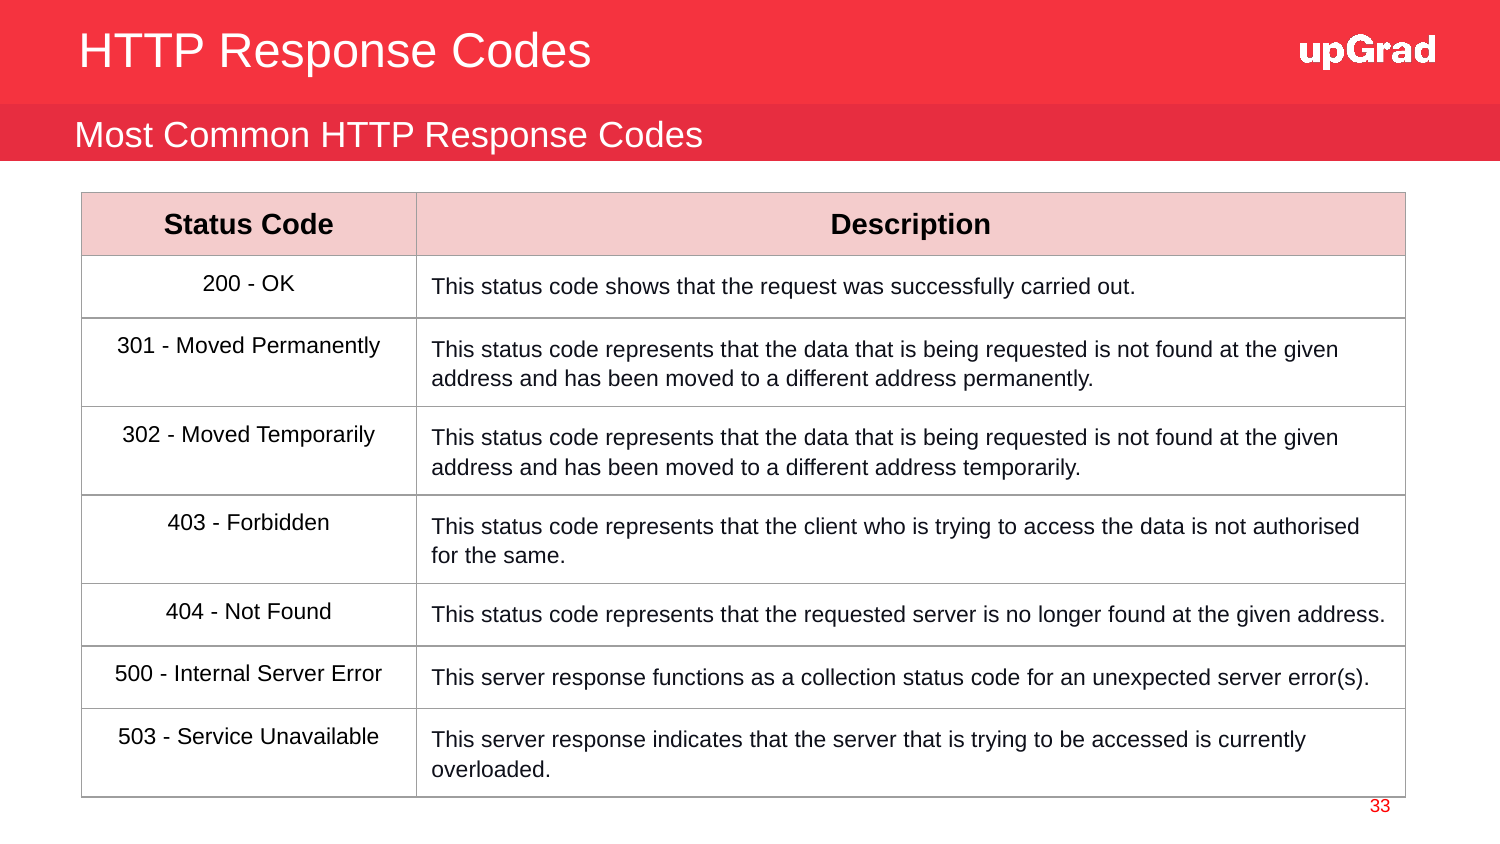

HTTP Response Codes
       Most Common HTTP Response Codes
| Status Code | Description |
| --- | --- |
| 200 - OK | This status code shows that the request was successfully carried out. |
| 301 - Moved Permanently | This status code represents that the data that is being requested is not found at the given address and has been moved to a different address permanently. |
| 302 - Moved Temporarily | This status code represents that the data that is being requested is not found at the given address and has been moved to a different address temporarily. |
| 403 - Forbidden | This status code represents that the client who is trying to access the data is not authorised for the same. |
| 404 - Not Found | This status code represents that the requested server is no longer found at the given address. |
| 500 - Internal Server Error | This server response functions as a collection status code for an unexpected server error(s). |
| 503 - Service Unavailable | This server response indicates that the server that is trying to be accessed is currently overloaded. |
33